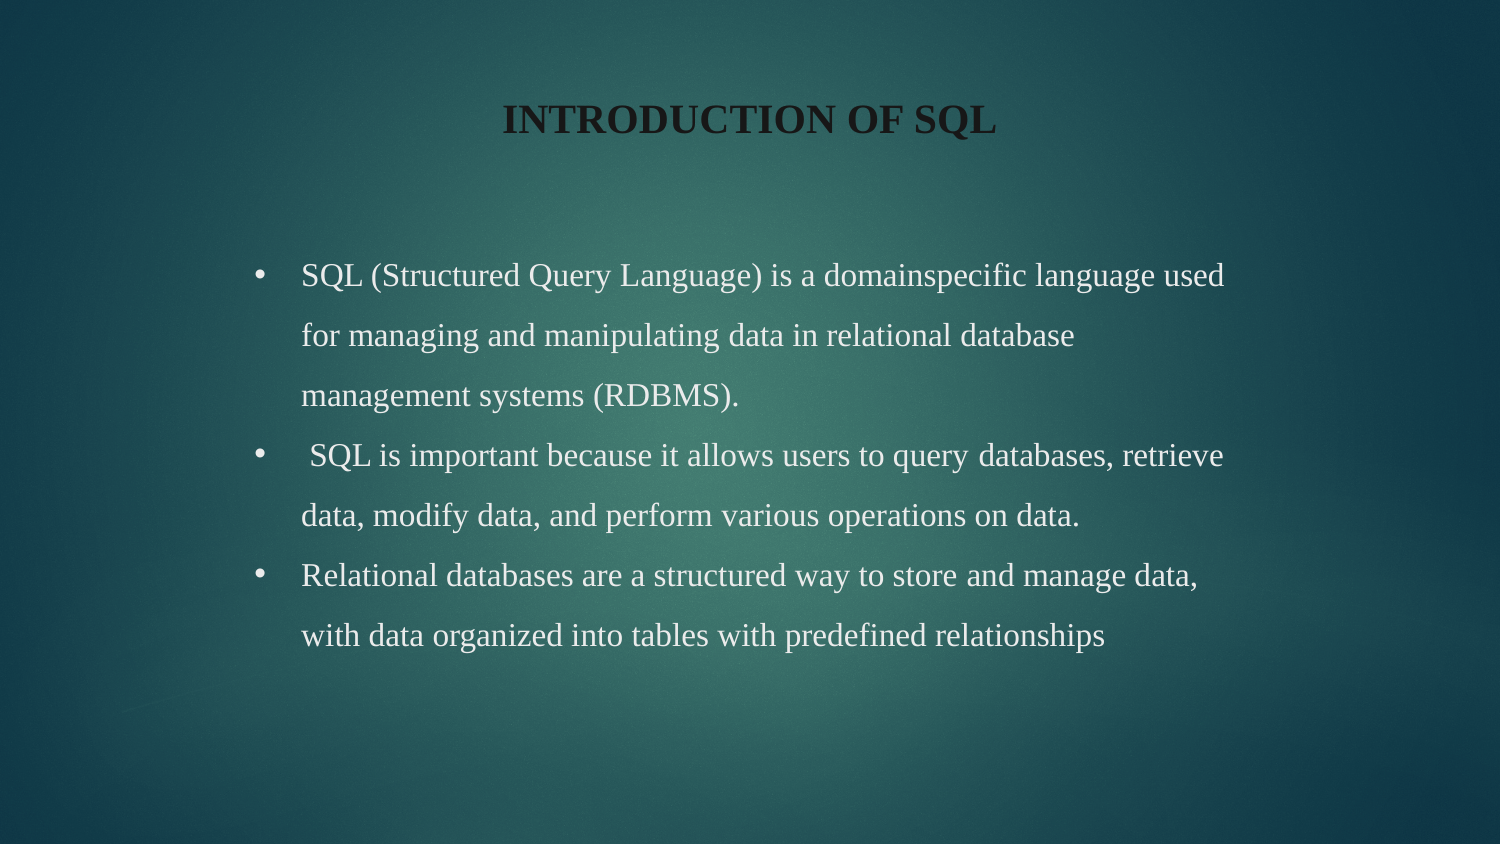

INTRODUCTION OF SQL
SQL (Structured Query Language) is a domainspecific language used for managing and manipulating data in relational database management systems (RDBMS).
 SQL is important because it allows users to query databases, retrieve data, modify data, and perform various operations on data.
Relational databases are a structured way to store and manage data, with data organized into tables with predefined relationships